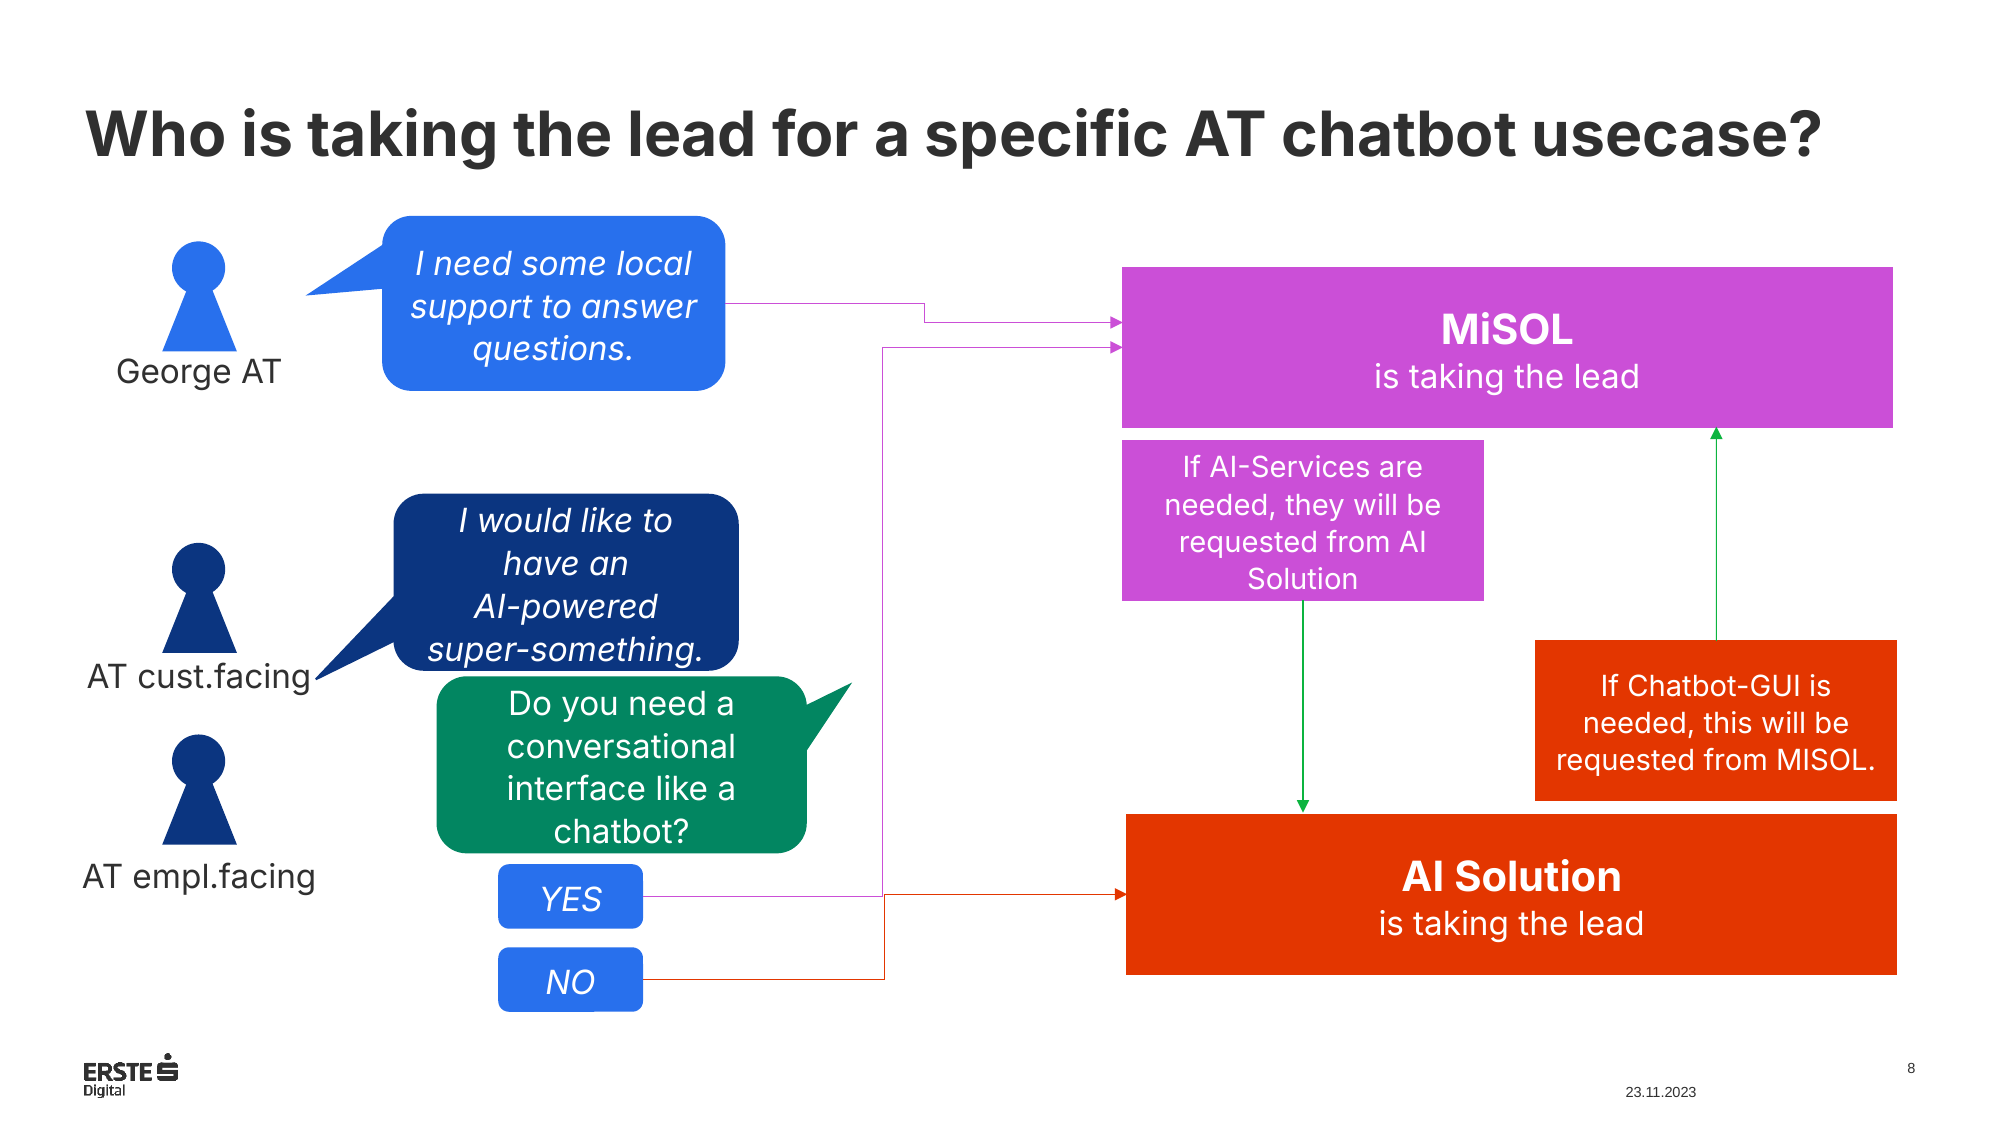

# Who is taking the lead for a specific AT chatbot usecase?
I need some local support to answer questions.

MiSOL
is taking the lead
George AT
If AI-Services are needed, they will be requested from AI Solution
I would like to have an
AI-powered
super-something.

If Chatbot-GUI is needed, this will be requested from MISOL.
AT cust.facing
Do you need a conversational interface like a chatbot?

AI Solution
is taking the lead
AT empl.facing
YES
NO
8

23.11.2023